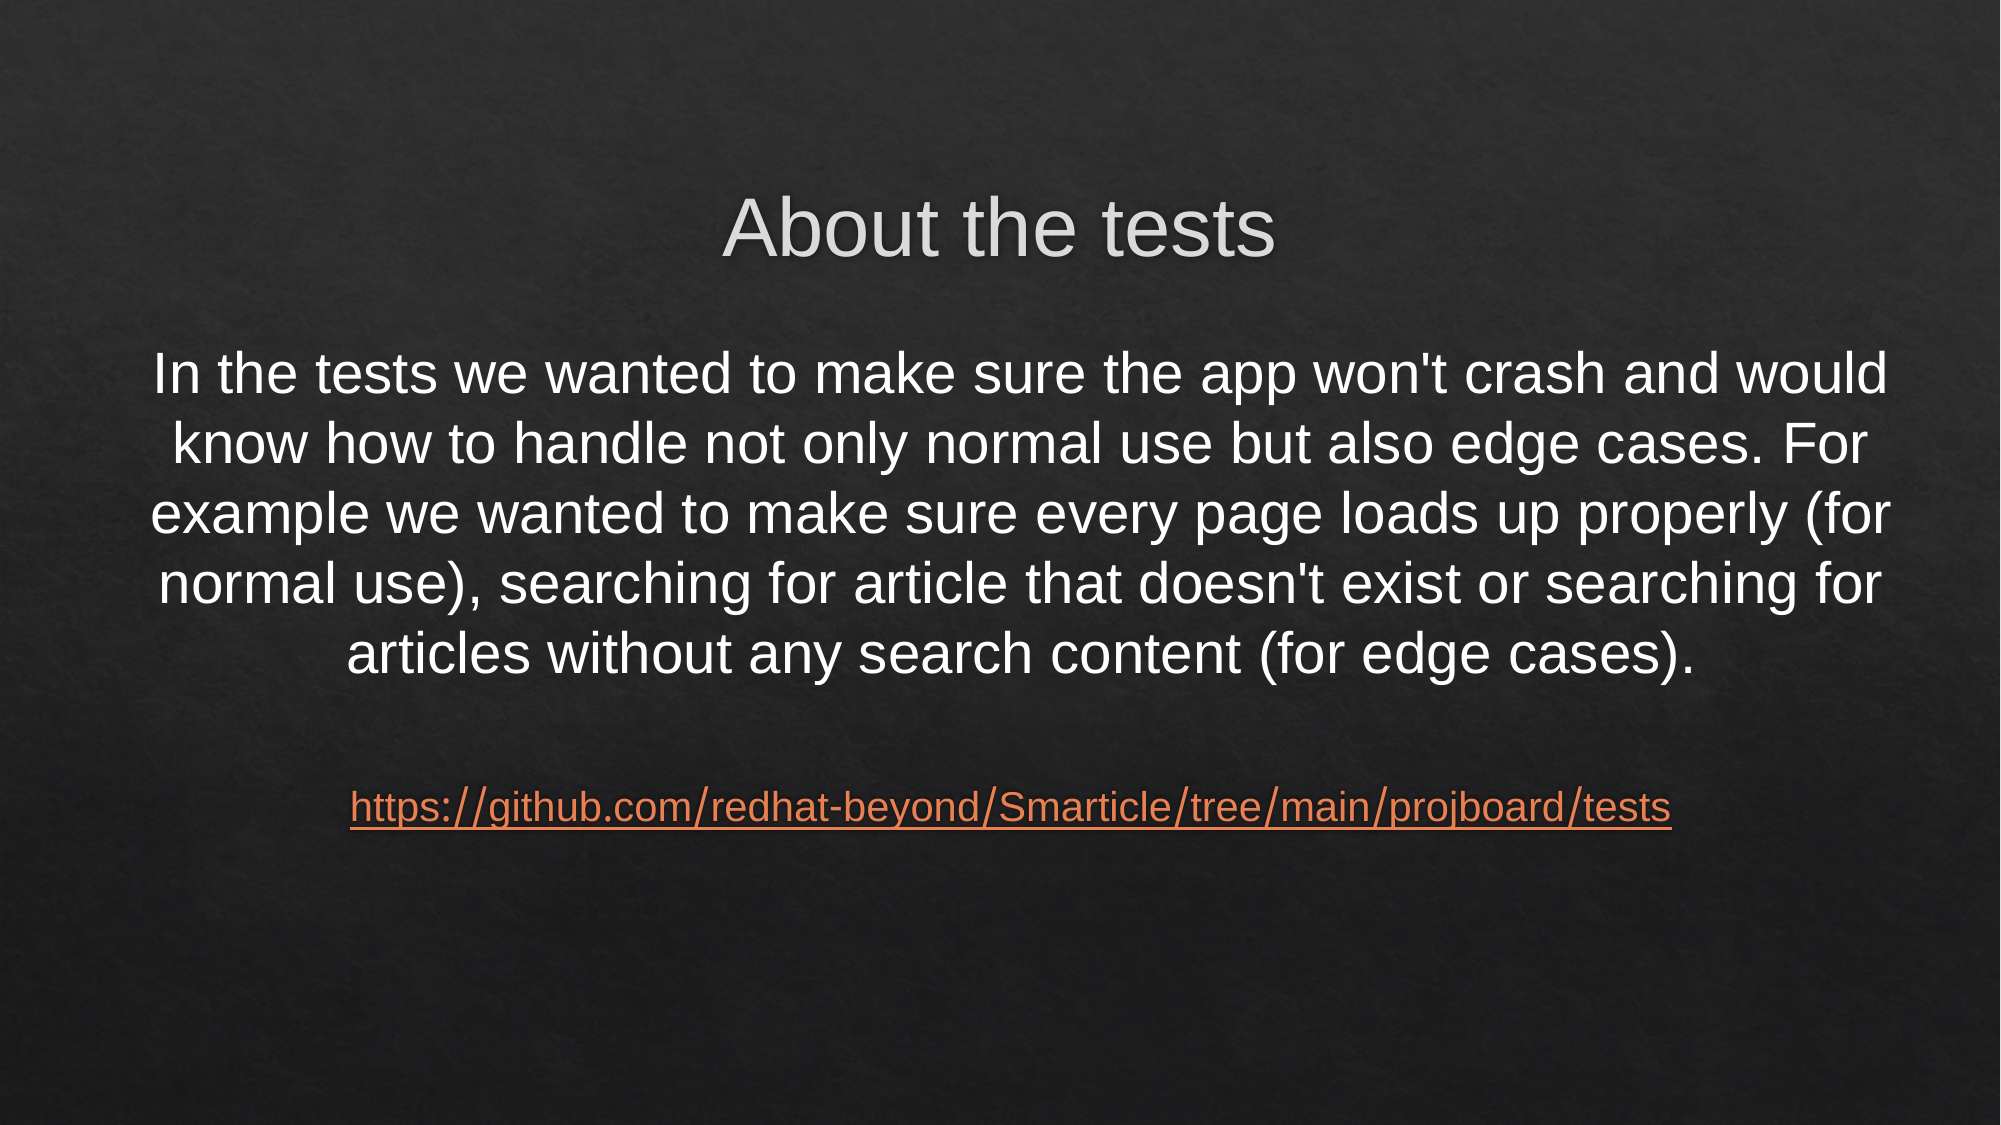

# About the tests
In the tests we wanted to make sure the app won't crash and would know how to handle not only normal use but also edge cases. For example we wanted to make sure every page loads up properly (for normal use), searching for article that doesn't exist or searching for articles without any search content (for edge cases).
https://github.com/redhat-beyond/Smarticle/tree/main/projboard/tests